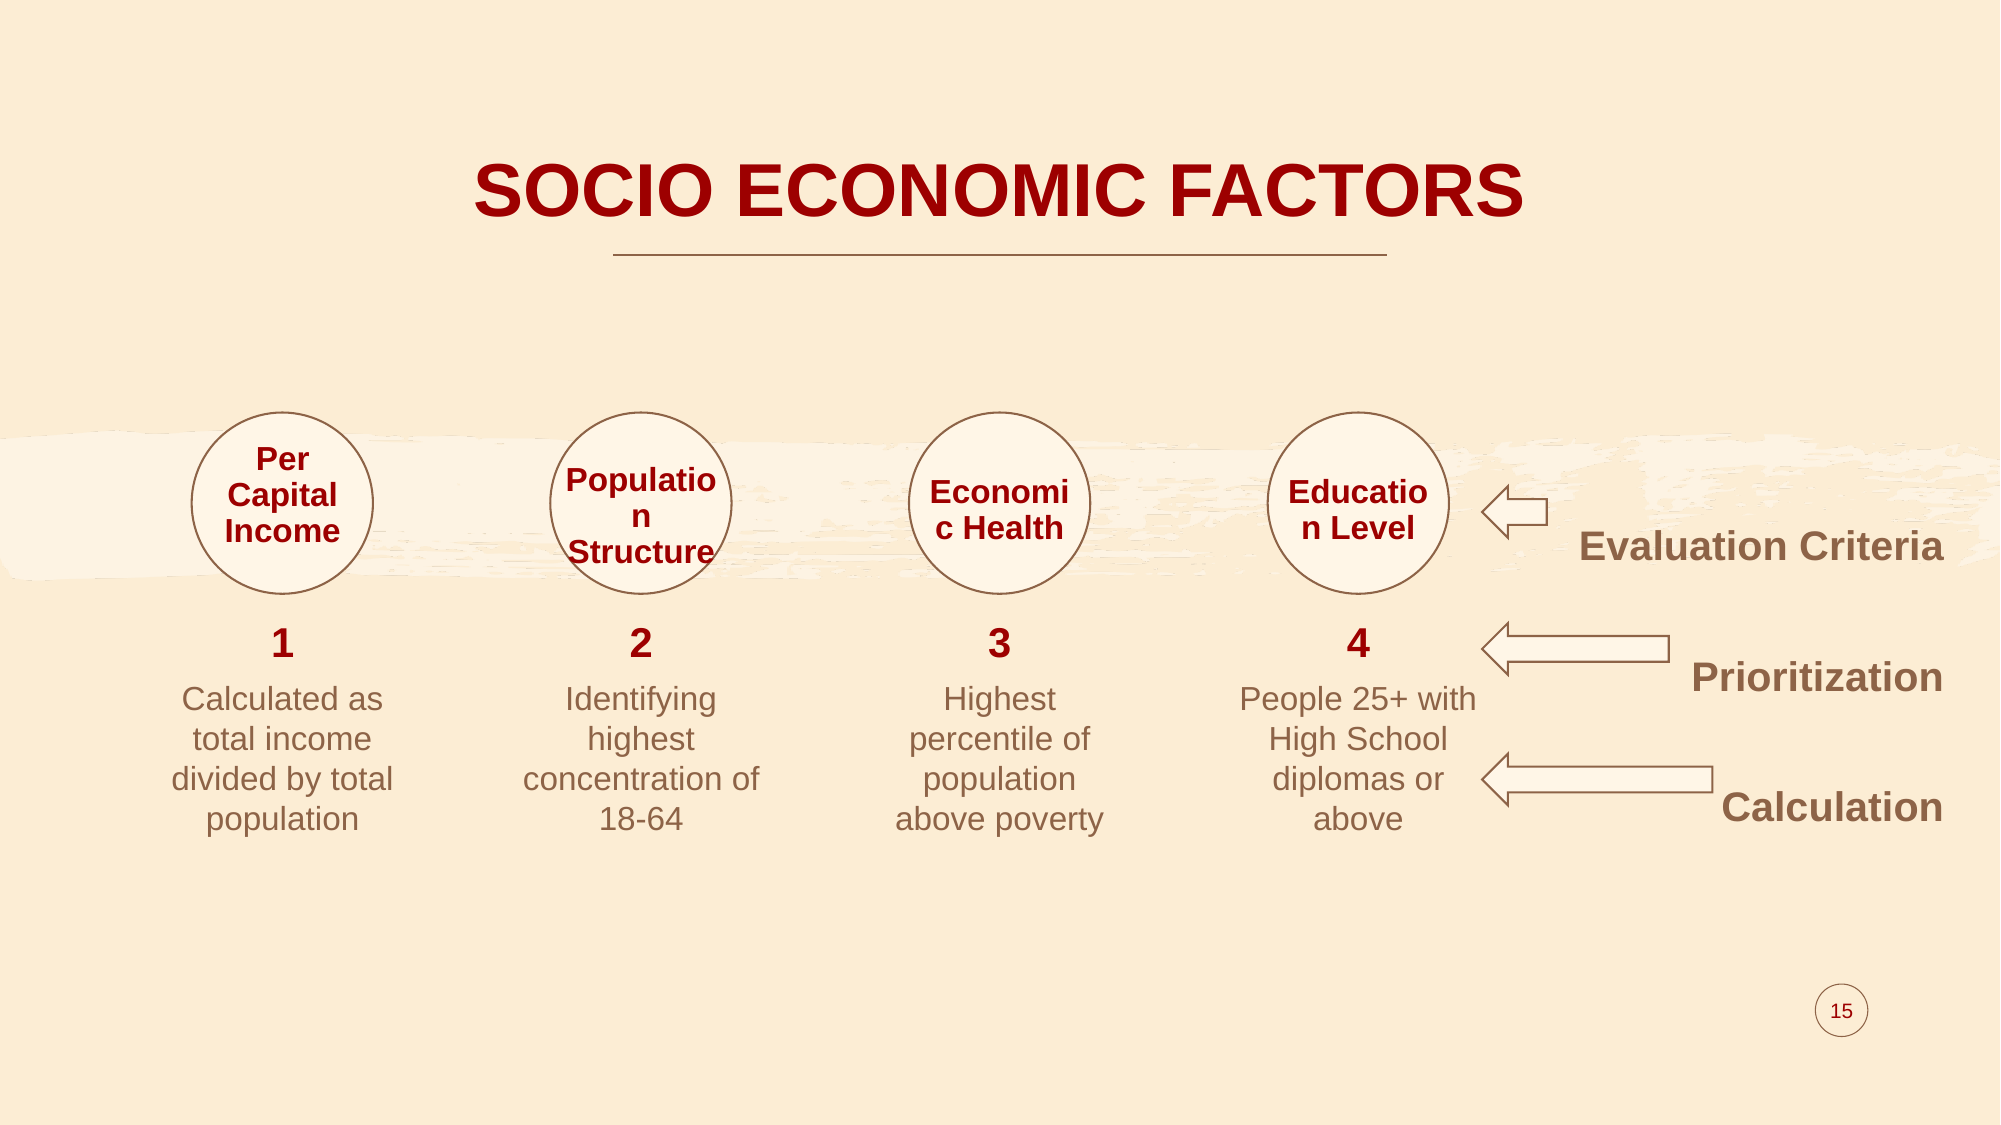

# SOCIO ECONOMIC FACTORS

Evaluation Criteria

Prioritization

Calculation

Per Capital Income
Population Structure

Economic Health
Education Level

1
2
3
4

Calculated as total income divided by total population
Identifying highest concentration of 18-64
Highest percentile of population above poverty
People 25+ with High School diplomas or above

15